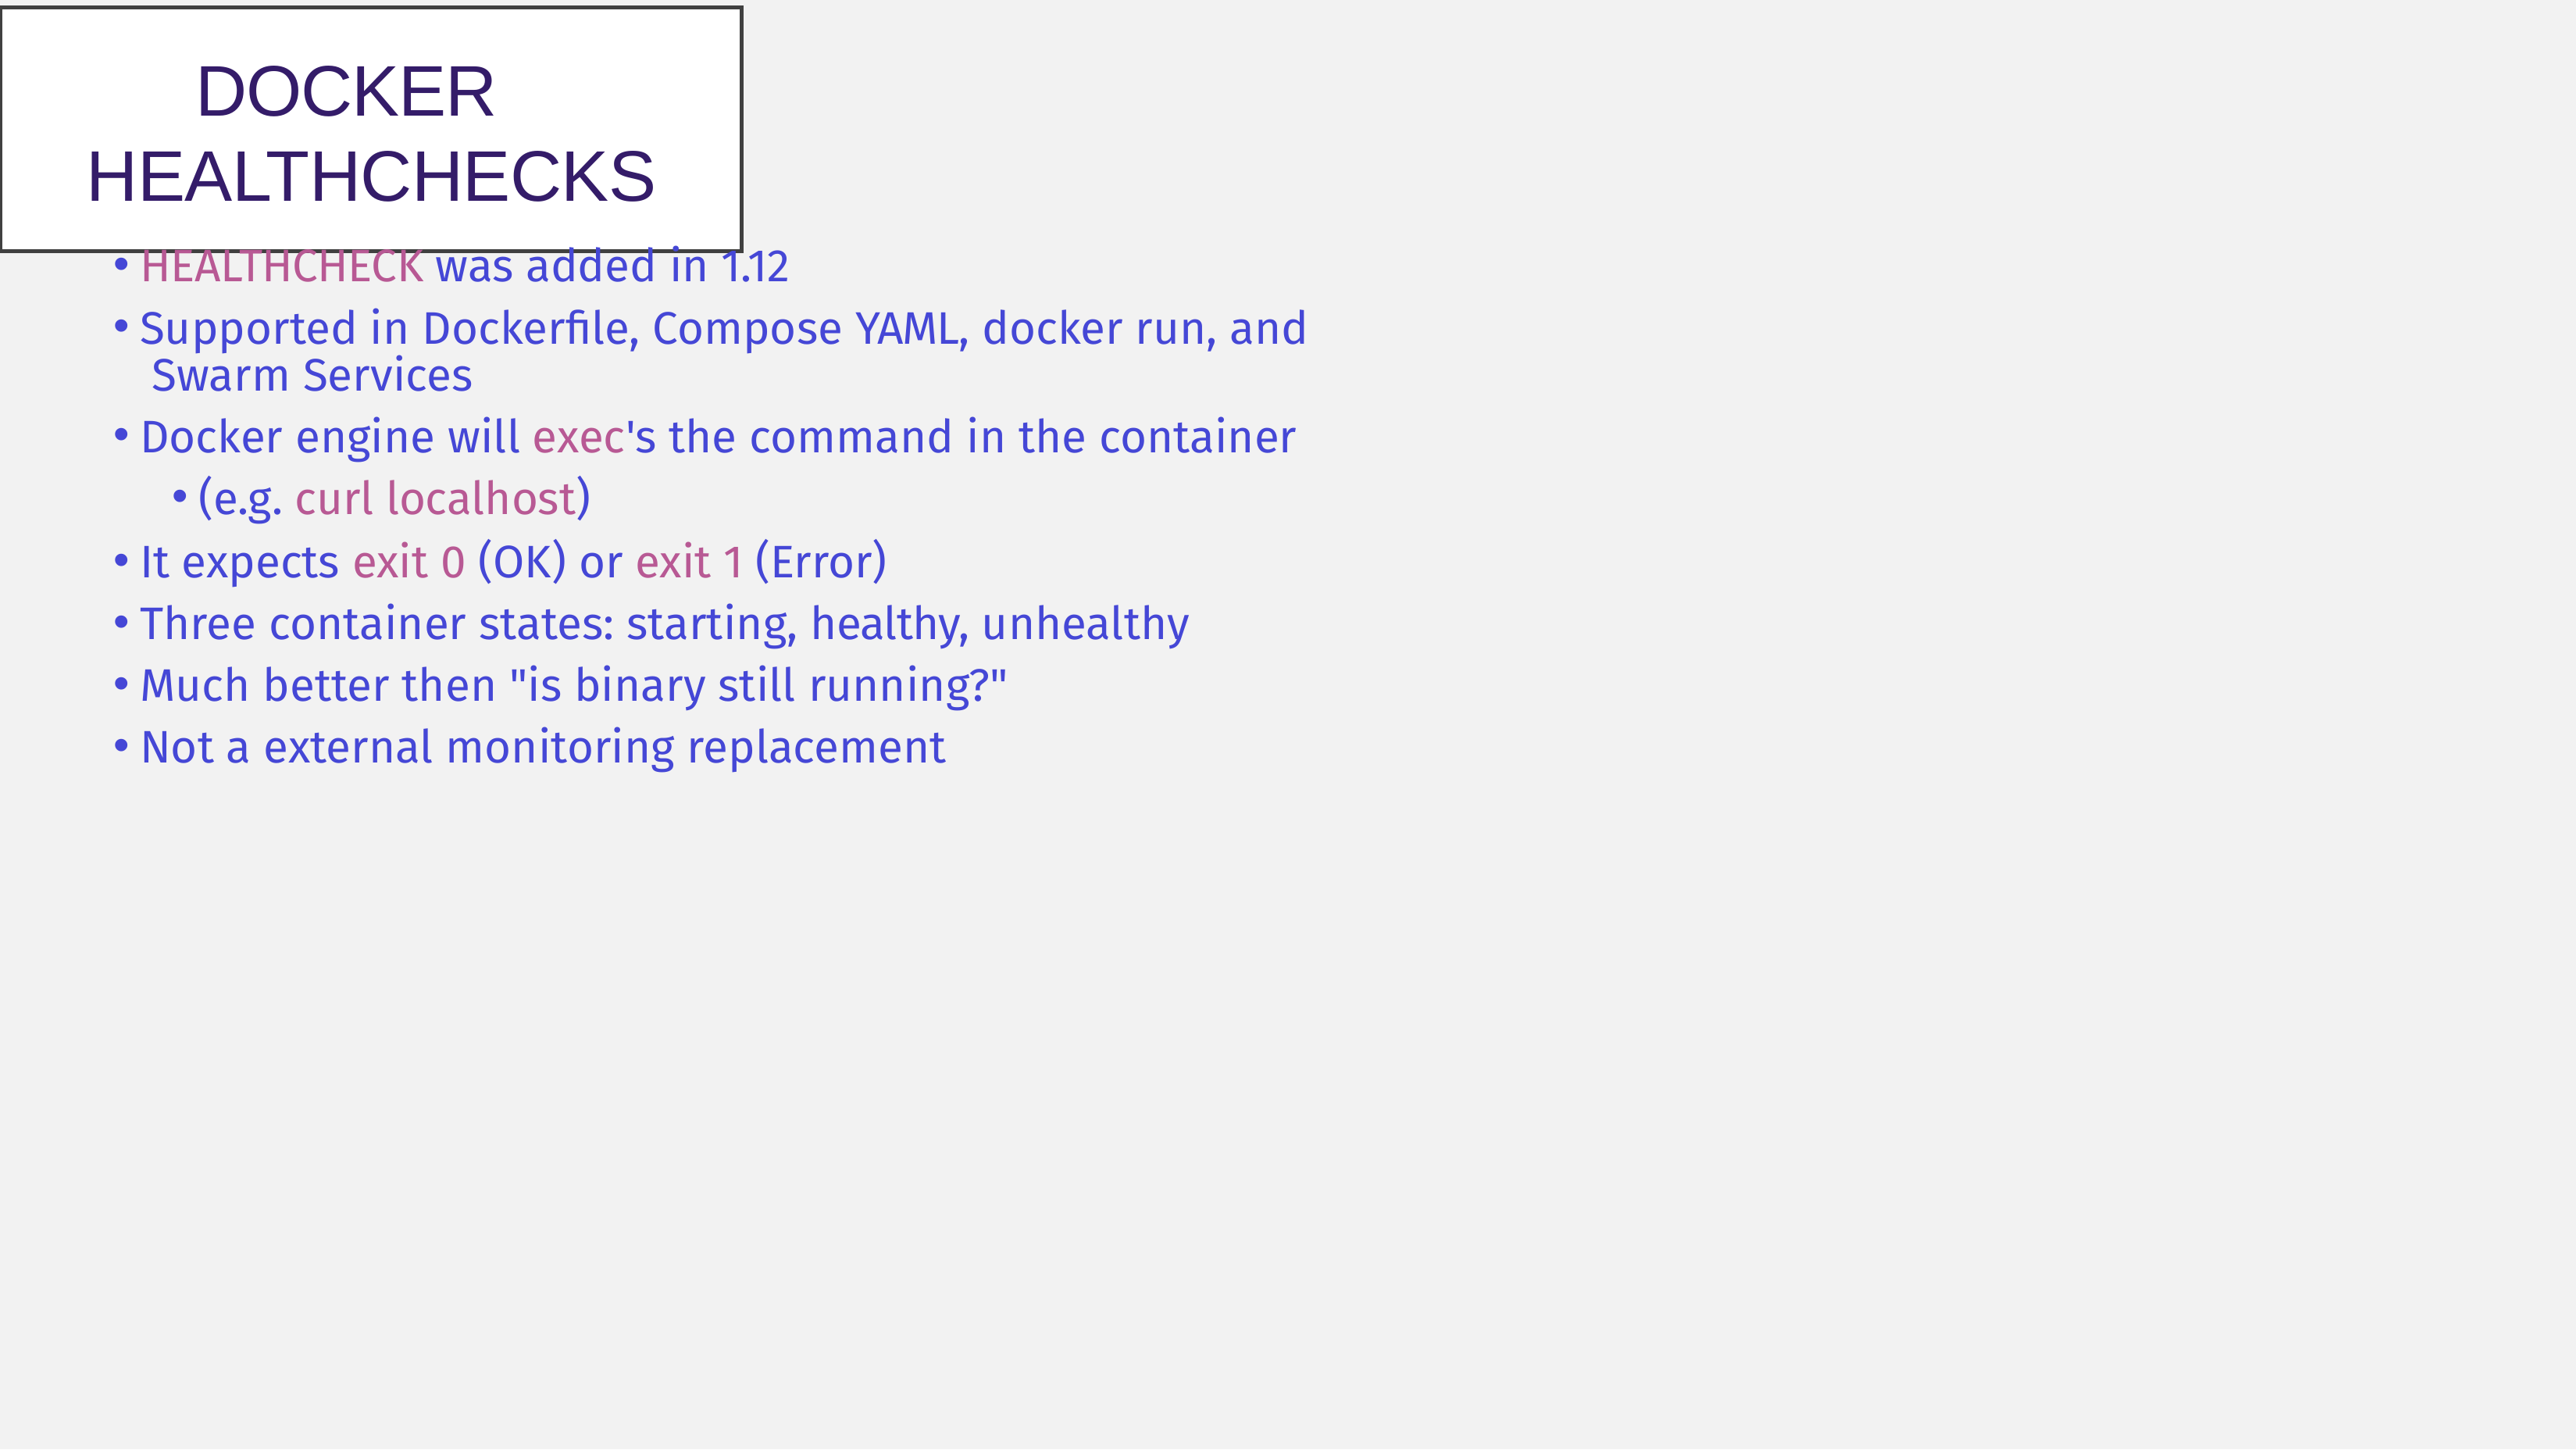

Docker	Healthchecks
HEALTHCHECK was added in 1.12
Supported in Dockerfile, Compose YAML, docker run, and  Swarm Services
Docker engine will exec's the command in the container
(e.g. curl localhost)
It expects exit 0 (OK) or exit 1 (Error)
Three container states: starting, healthy, unhealthy
Much better then "is binary still running?"
Not a external monitoring replacement